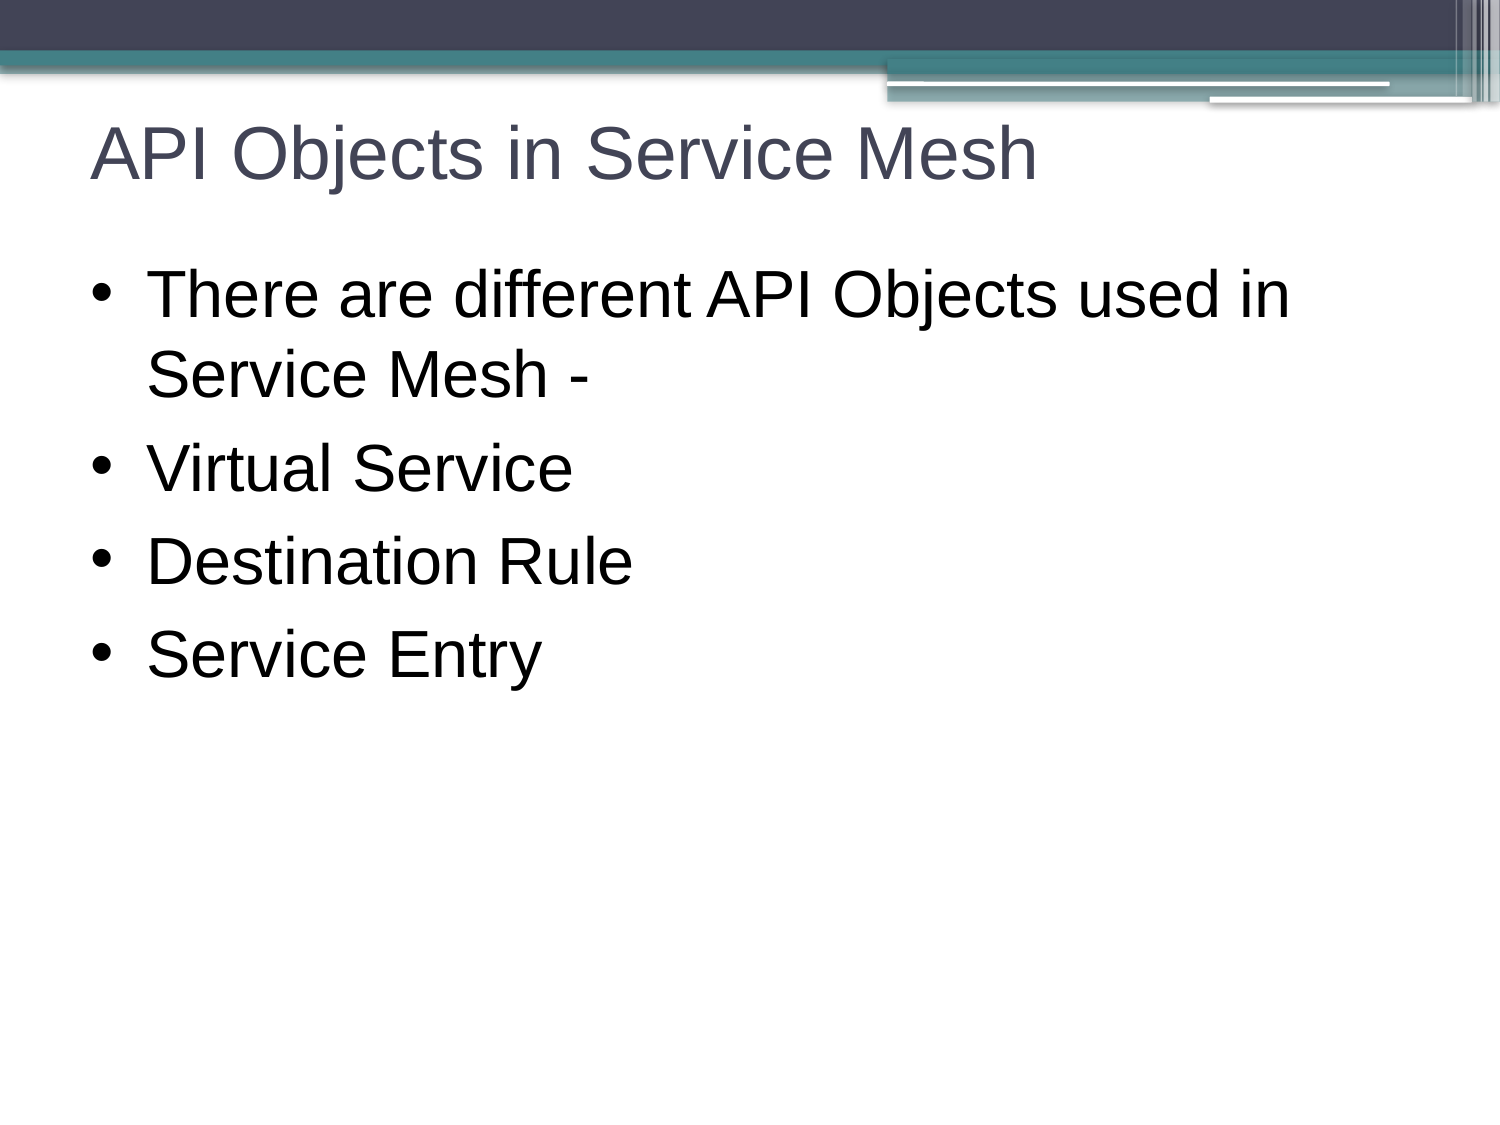

# API Objects in Service Mesh
There are different API Objects used in Service Mesh -
Virtual Service
Destination Rule
Service Entry